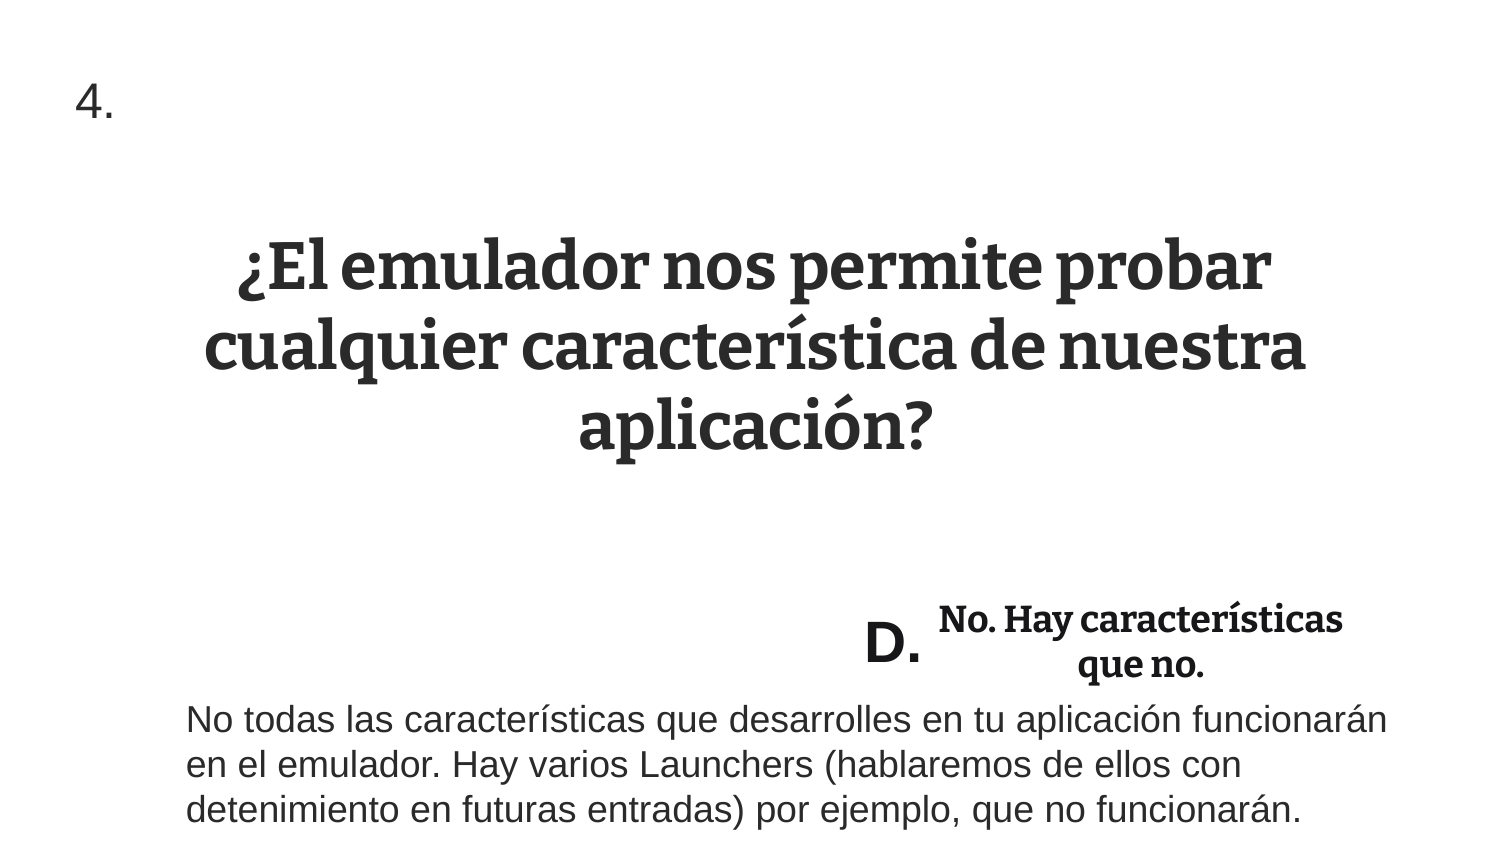

4.
¿El emulador nos permite probar cualquier característica de nuestra aplicación?

No. Hay características que no.
D.
No todas las características que desarrolles en tu aplicación funcionarán en el emulador. Hay varios Launchers (hablaremos de ellos con detenimiento en futuras entradas) por ejemplo, que no funcionarán.